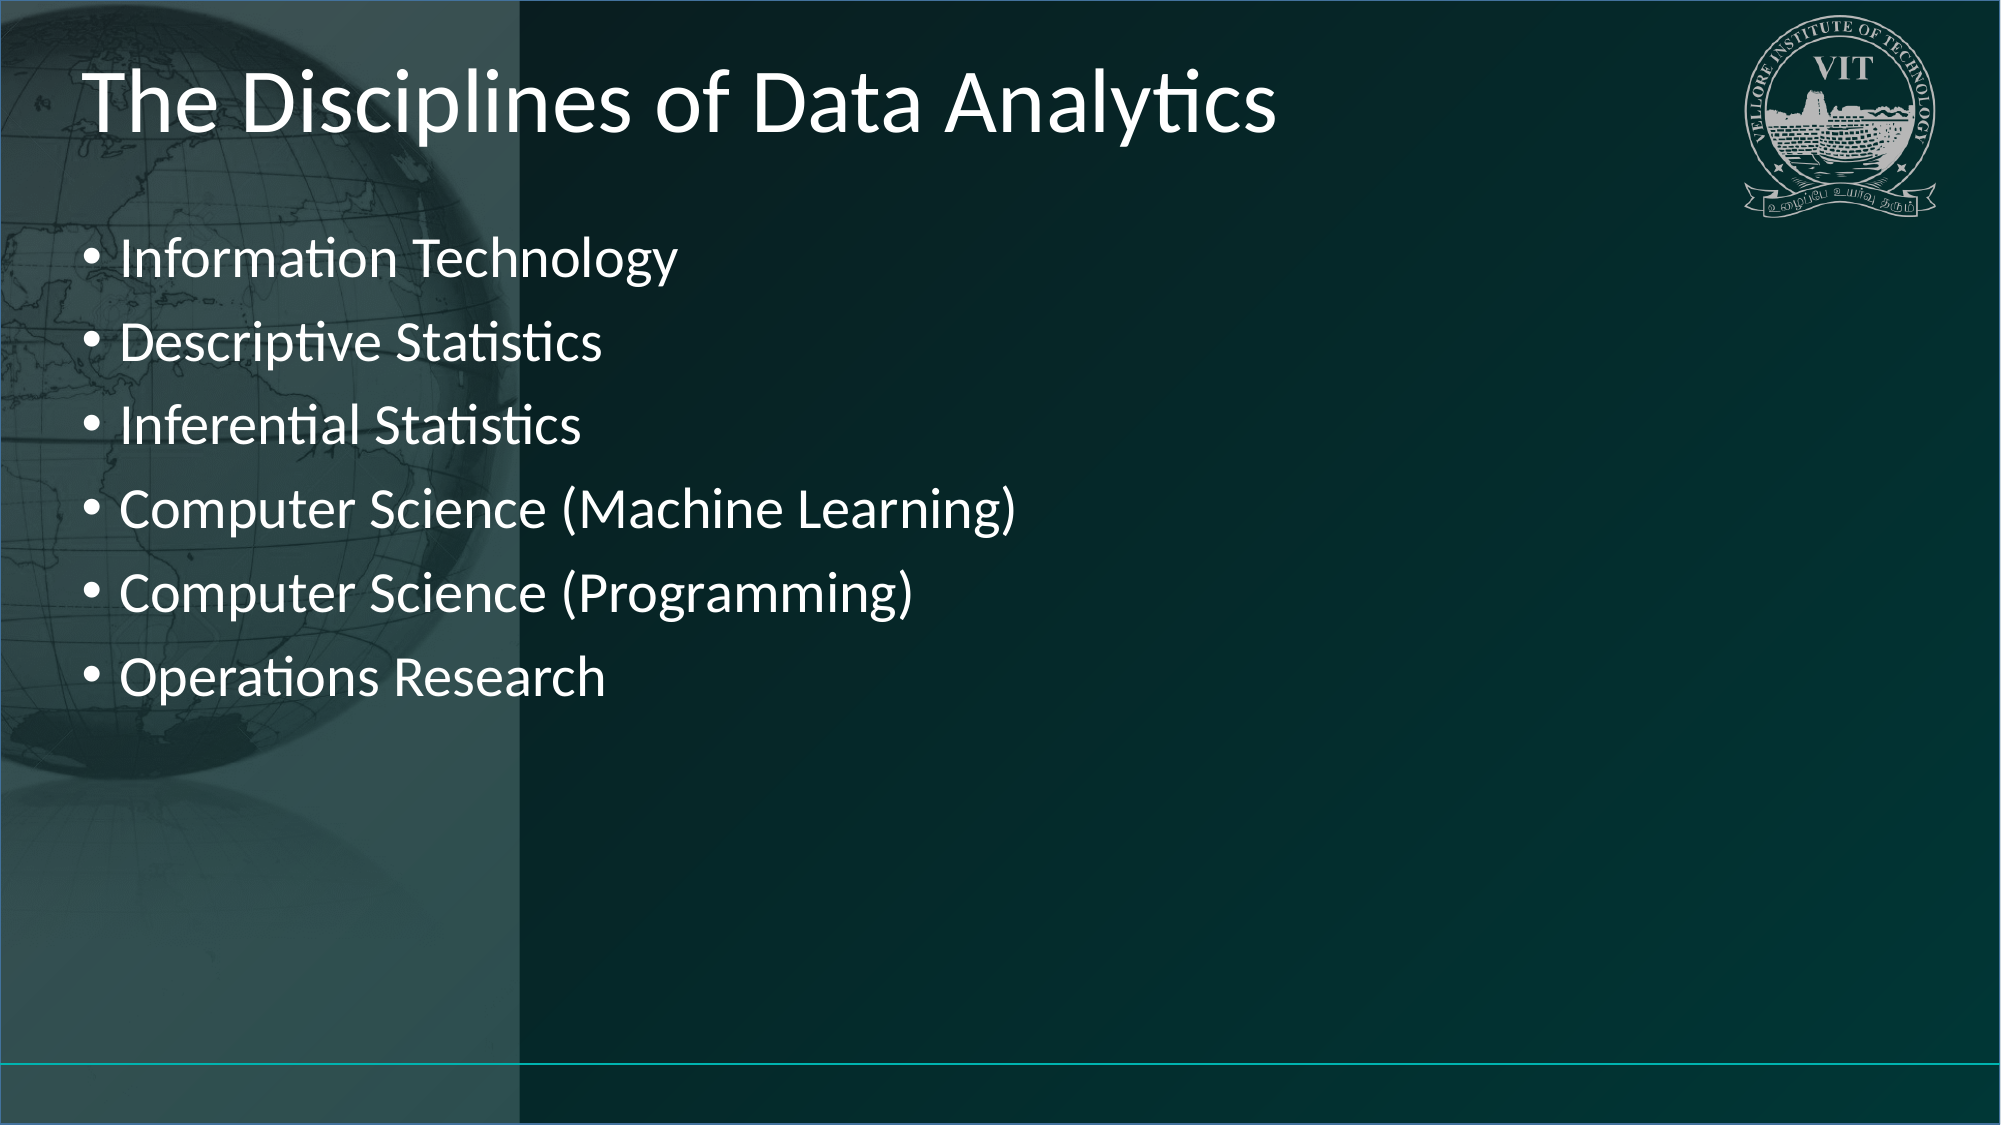

# The Disciplines of Data Analytics
Information Technology
Descriptive Statistics
Inferential Statistics
Computer Science (Machine Learning)
Computer Science (Programming)
Operations Research